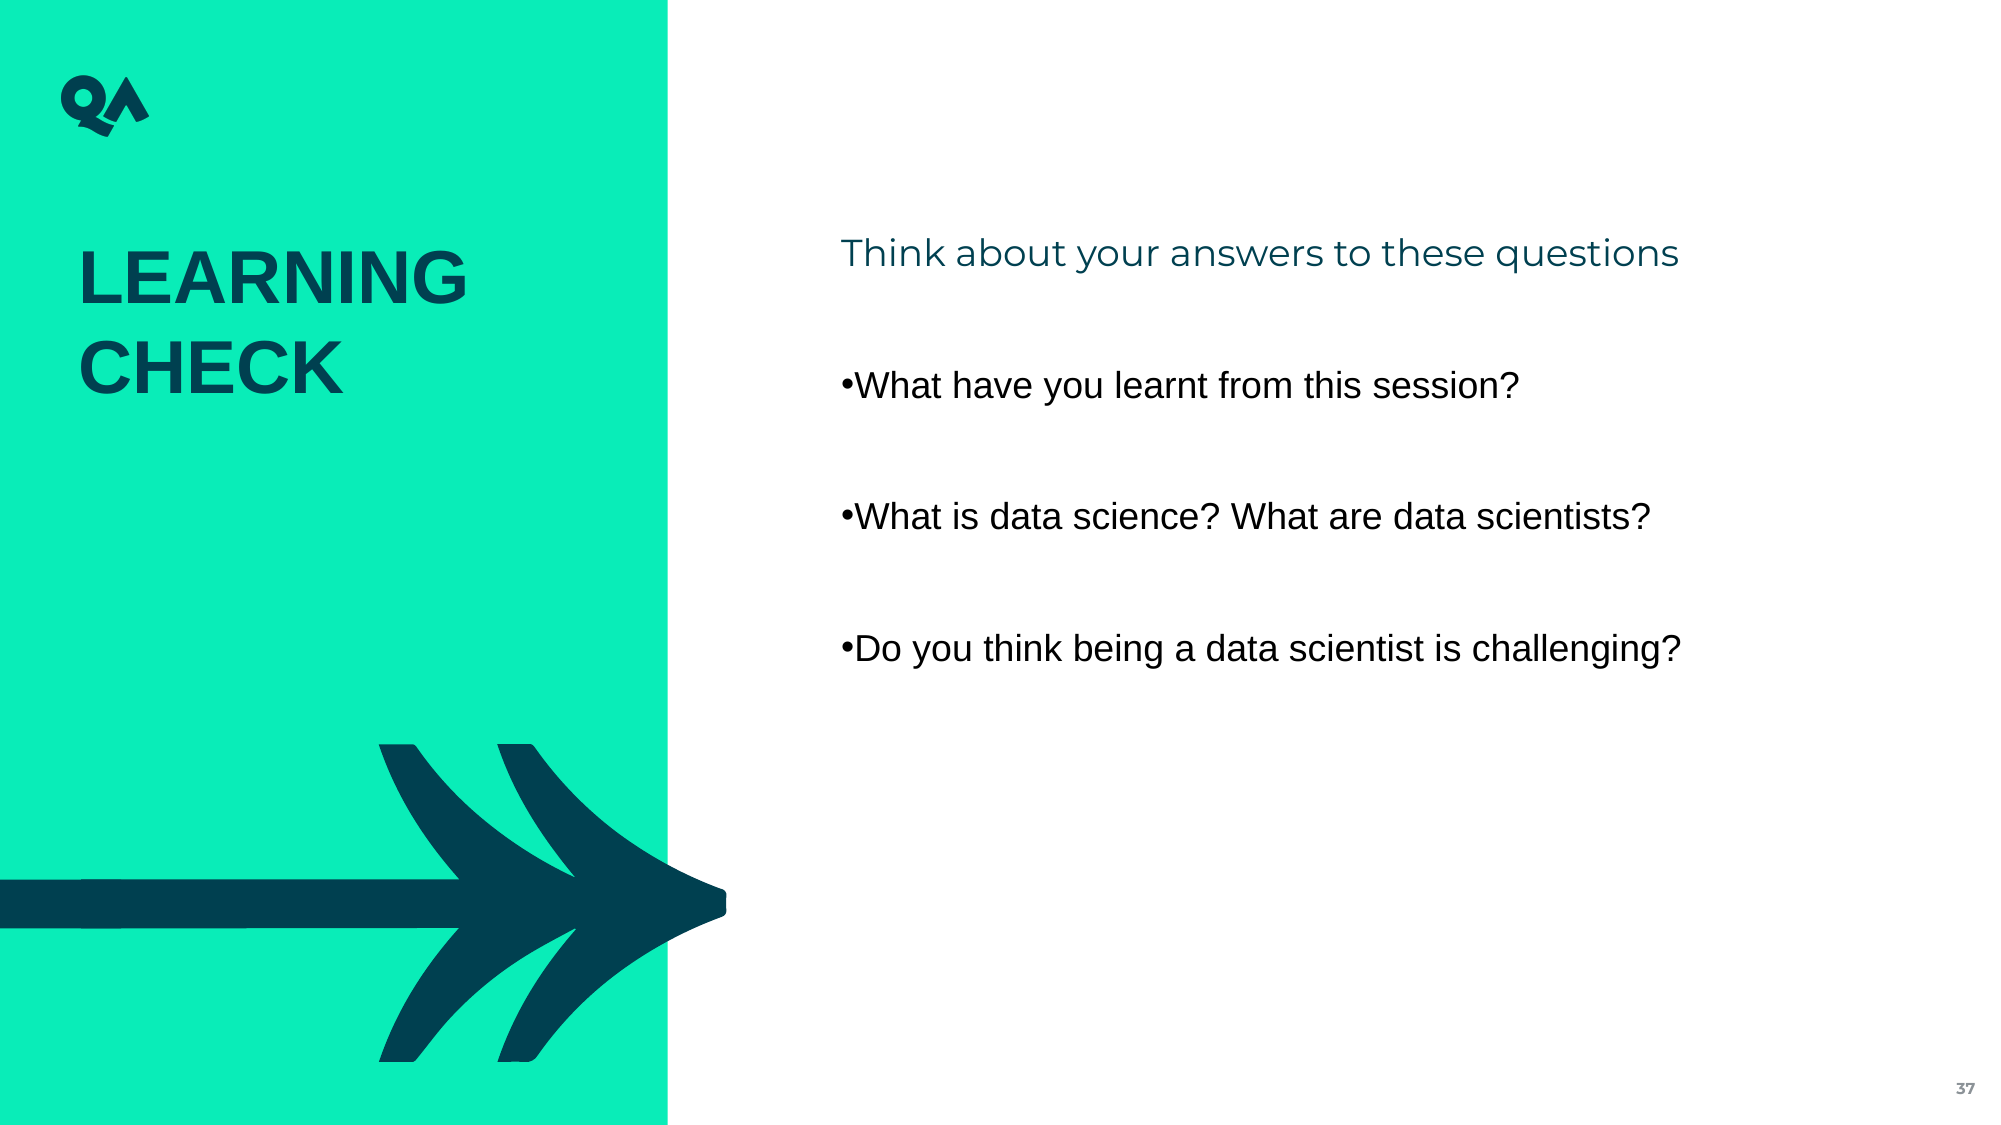

Learning check
Think about your answers to these questions

What have you learnt from this session?

What is data science? What are data scientists?

Do you think being a data scientist is challenging?

37